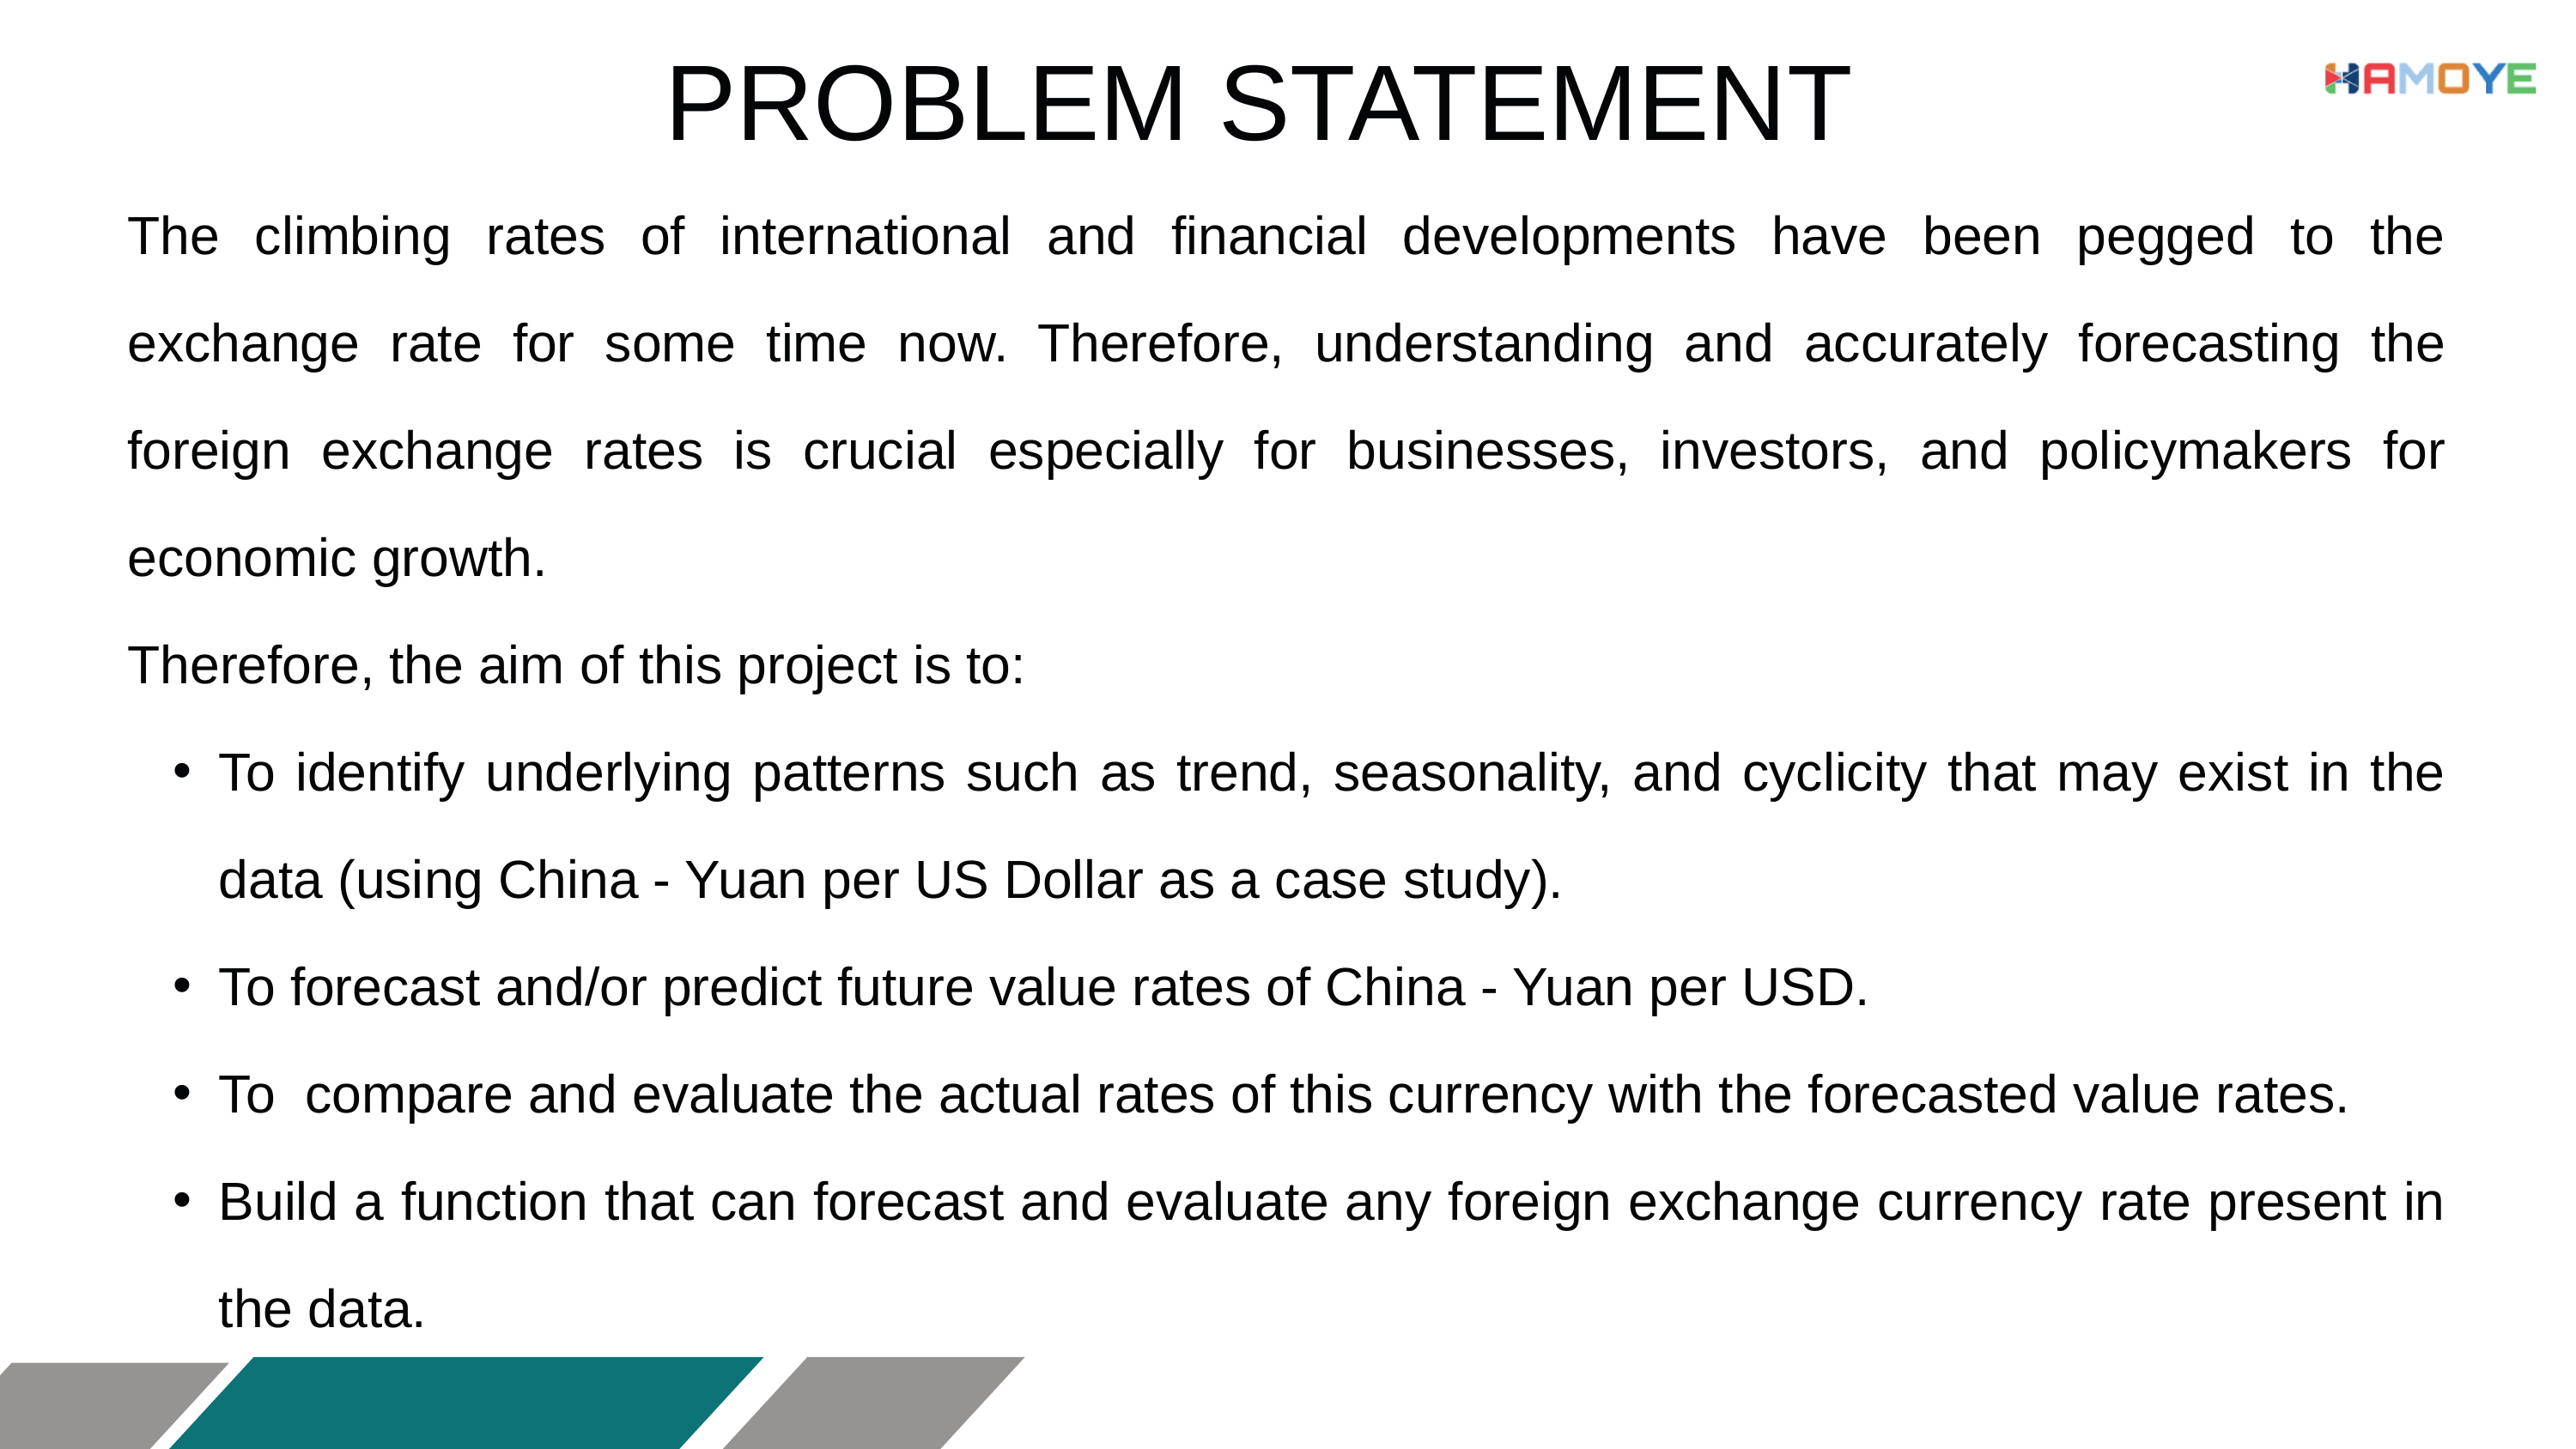

PROBLEM STATEMENT

The climbing rates of international and financial developments have been pegged to the exchange rate for some time now. Therefore, understanding and accurately forecasting the foreign exchange rates is crucial especially for businesses, investors, and policymakers for economic growth.
Therefore, the aim of this project is to:
To identify underlying patterns such as trend, seasonality, and cyclicity that may exist in the data (using China - Yuan per US Dollar as a case study).
To forecast and/or predict future value rates of China - Yuan per USD.
To  compare and evaluate the actual rates of this currency with the forecasted value rates.
Build a function that can forecast and evaluate any foreign exchange currency rate present in the data.